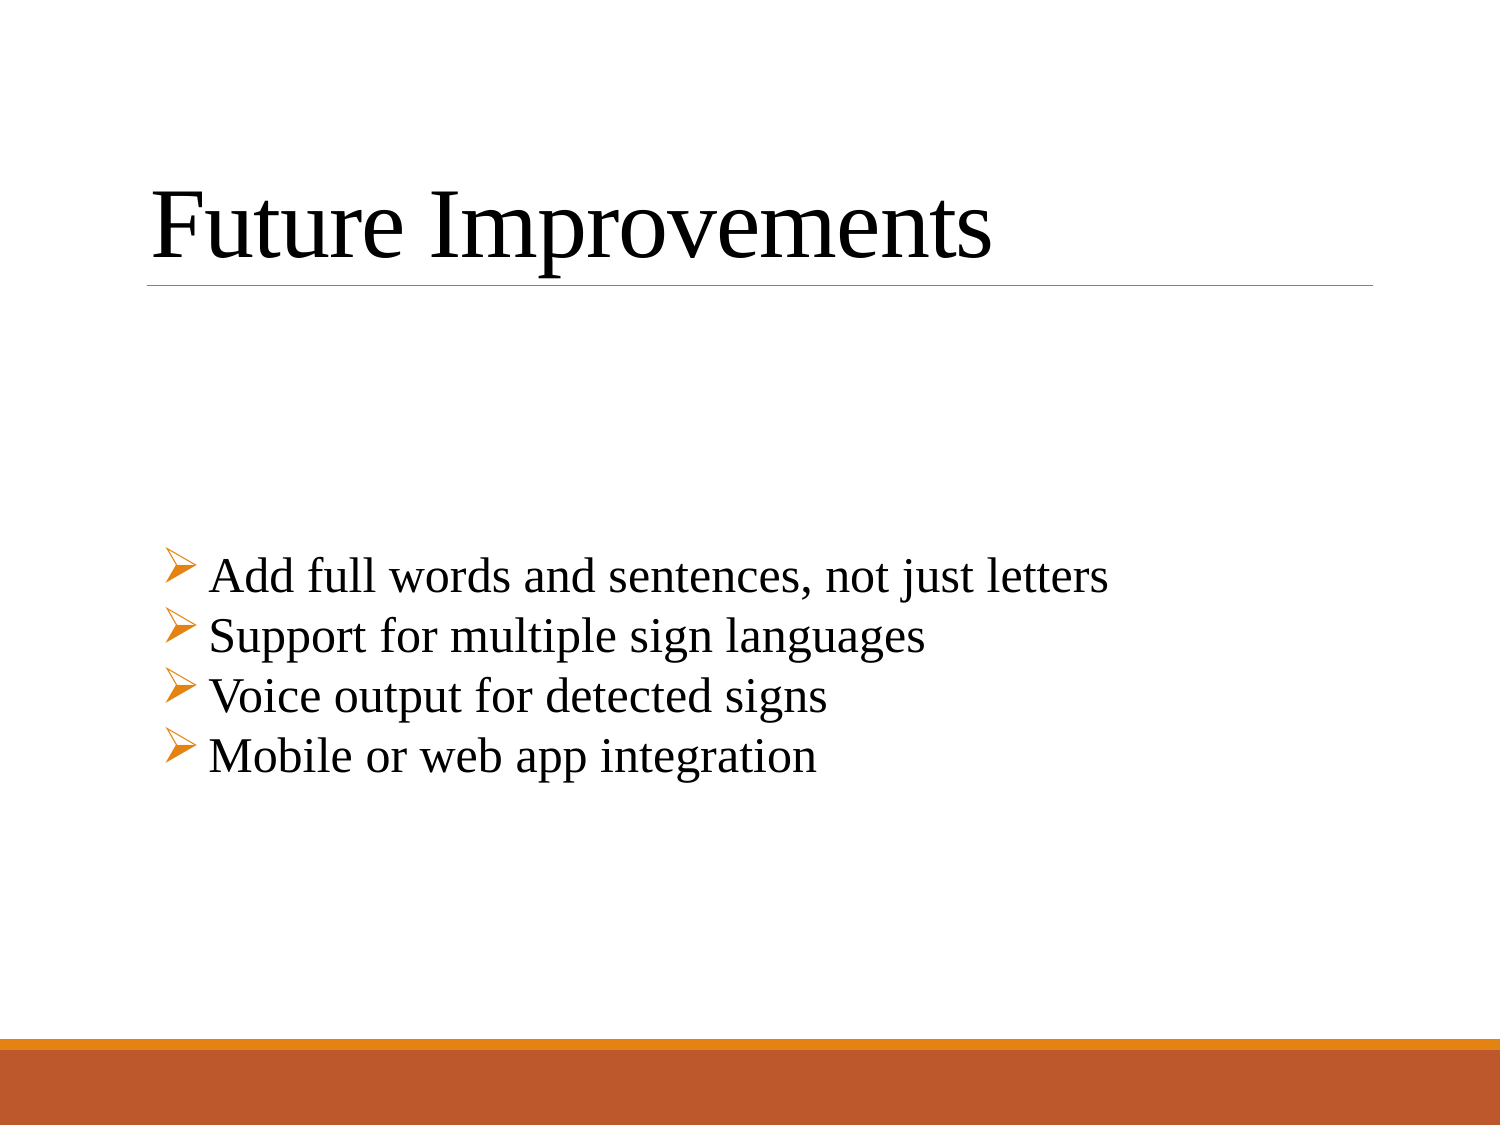

# Future Improvements

Add full words and sentences, not just letters
Support for multiple sign languages
Voice output for detected signs
Mobile or web app integration